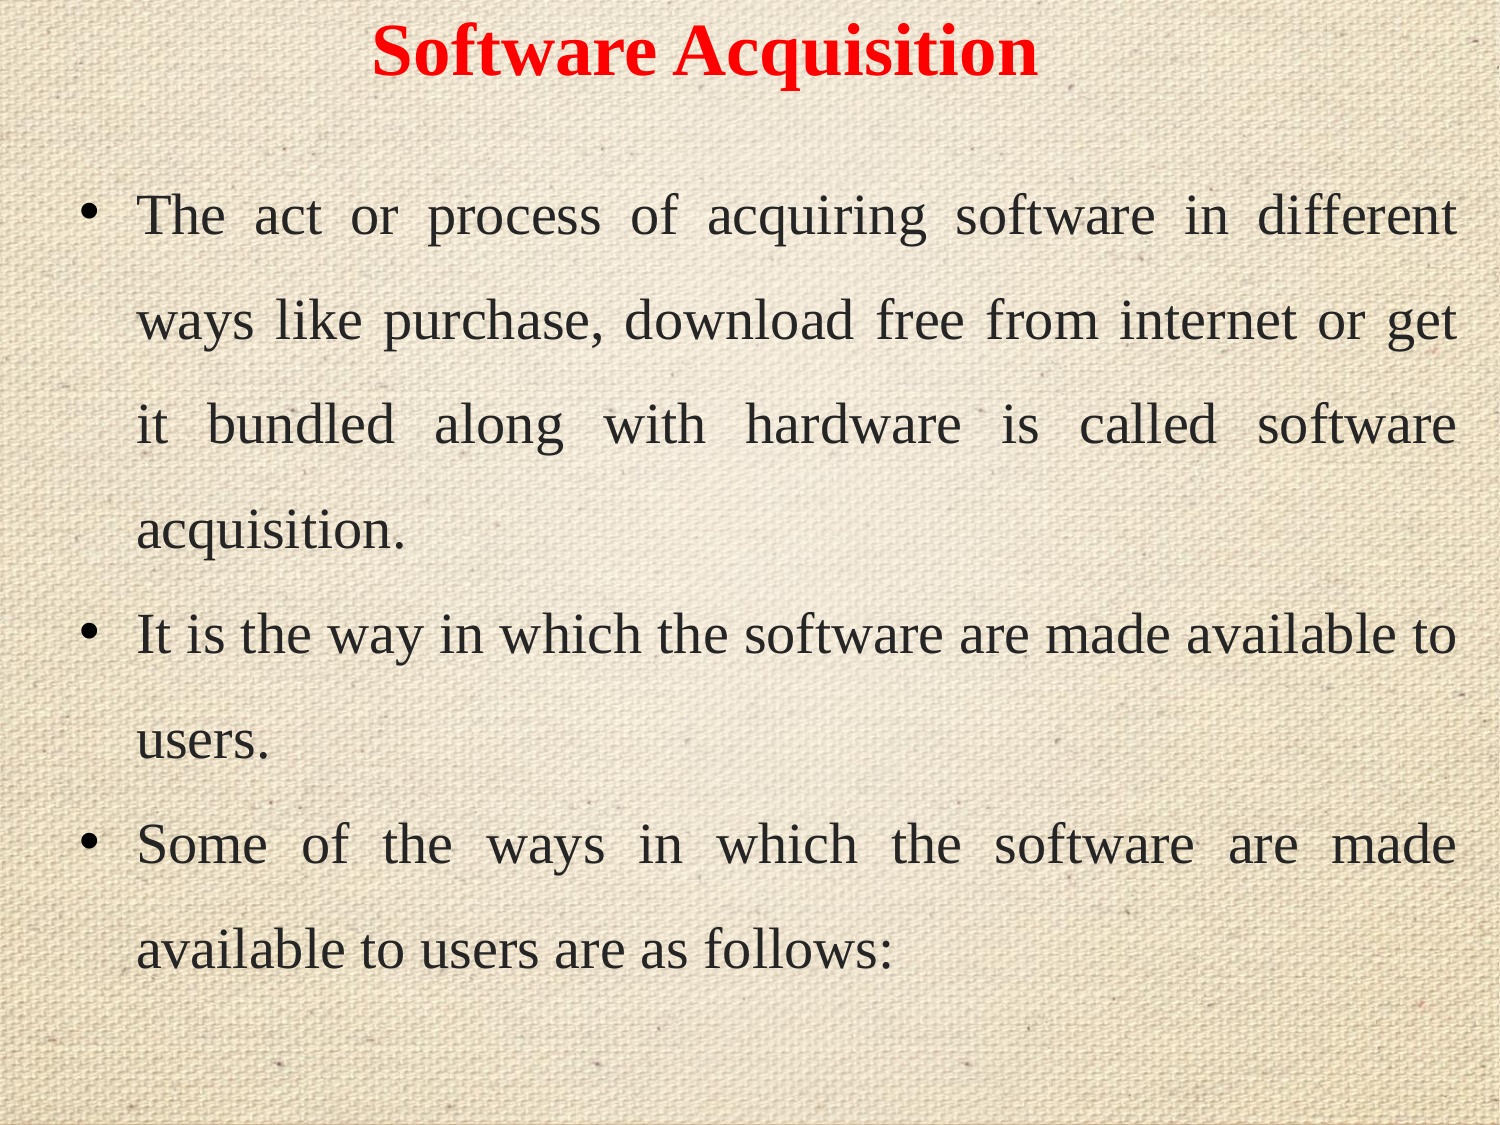

# Software Acquisition
The act or process of acquiring software in different ways like purchase, download free from internet or get it bundled along with hardware is called software acquisition.
It is the way in which the software are made available to users.
Some of the ways in which the software are made available to users are as follows: